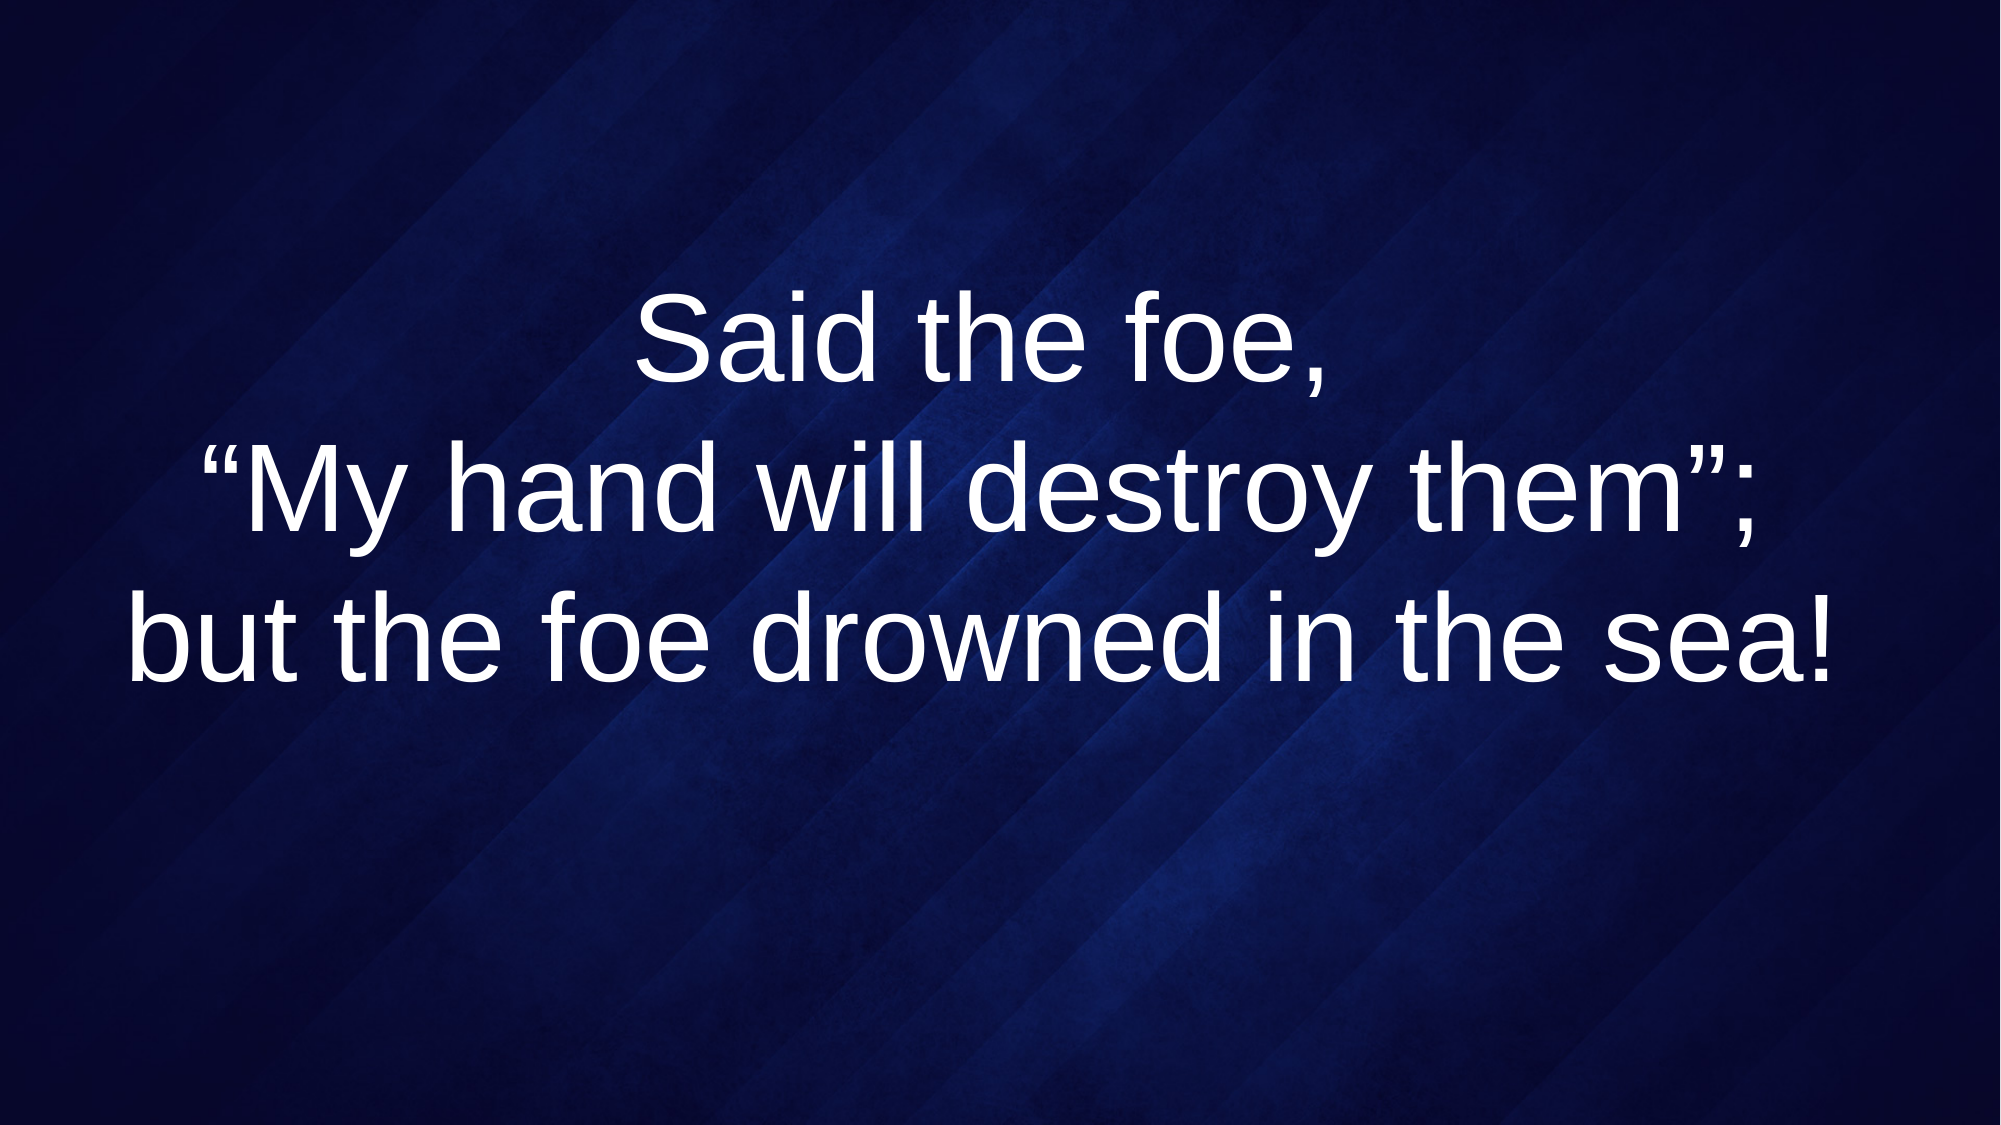

# Said the foe, “My hand will destroy them”; but the foe drowned in the sea!